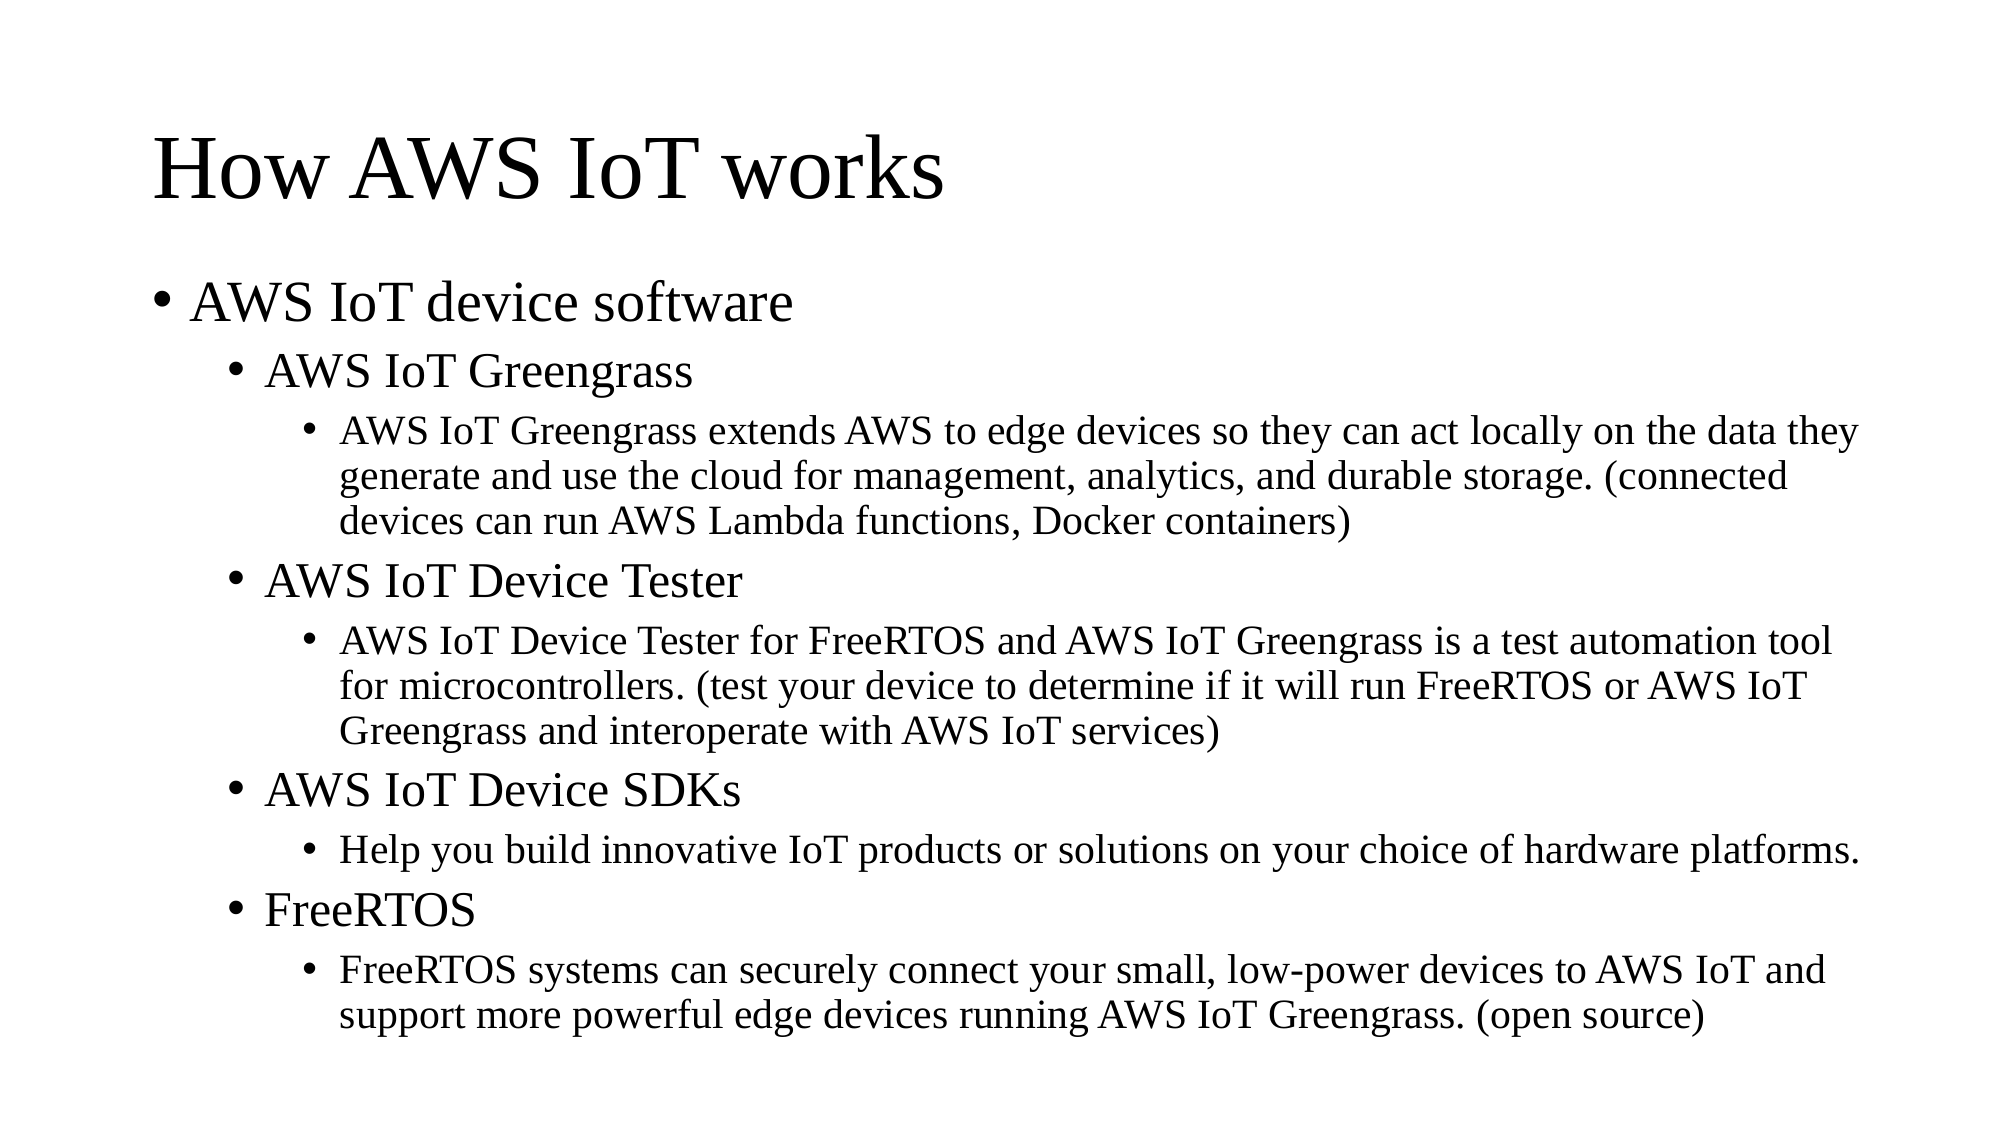

# How AWS IoT works
AWS IoT device software
AWS IoT Greengrass
AWS IoT Greengrass extends AWS to edge devices so they can act locally on the data they generate and use the cloud for management, analytics, and durable storage. (connected devices can run AWS Lambda functions, Docker containers)
AWS IoT Device Tester
AWS IoT Device Tester for FreeRTOS and AWS IoT Greengrass is a test automation tool for microcontrollers. (test your device to determine if it will run FreeRTOS or AWS IoT Greengrass and interoperate with AWS IoT services)
AWS IoT Device SDKs
Help you build innovative IoT products or solutions on your choice of hardware platforms.
FreeRTOS
FreeRTOS systems can securely connect your small, low-power devices to AWS IoT and support more powerful edge devices running AWS IoT Greengrass. (open source)